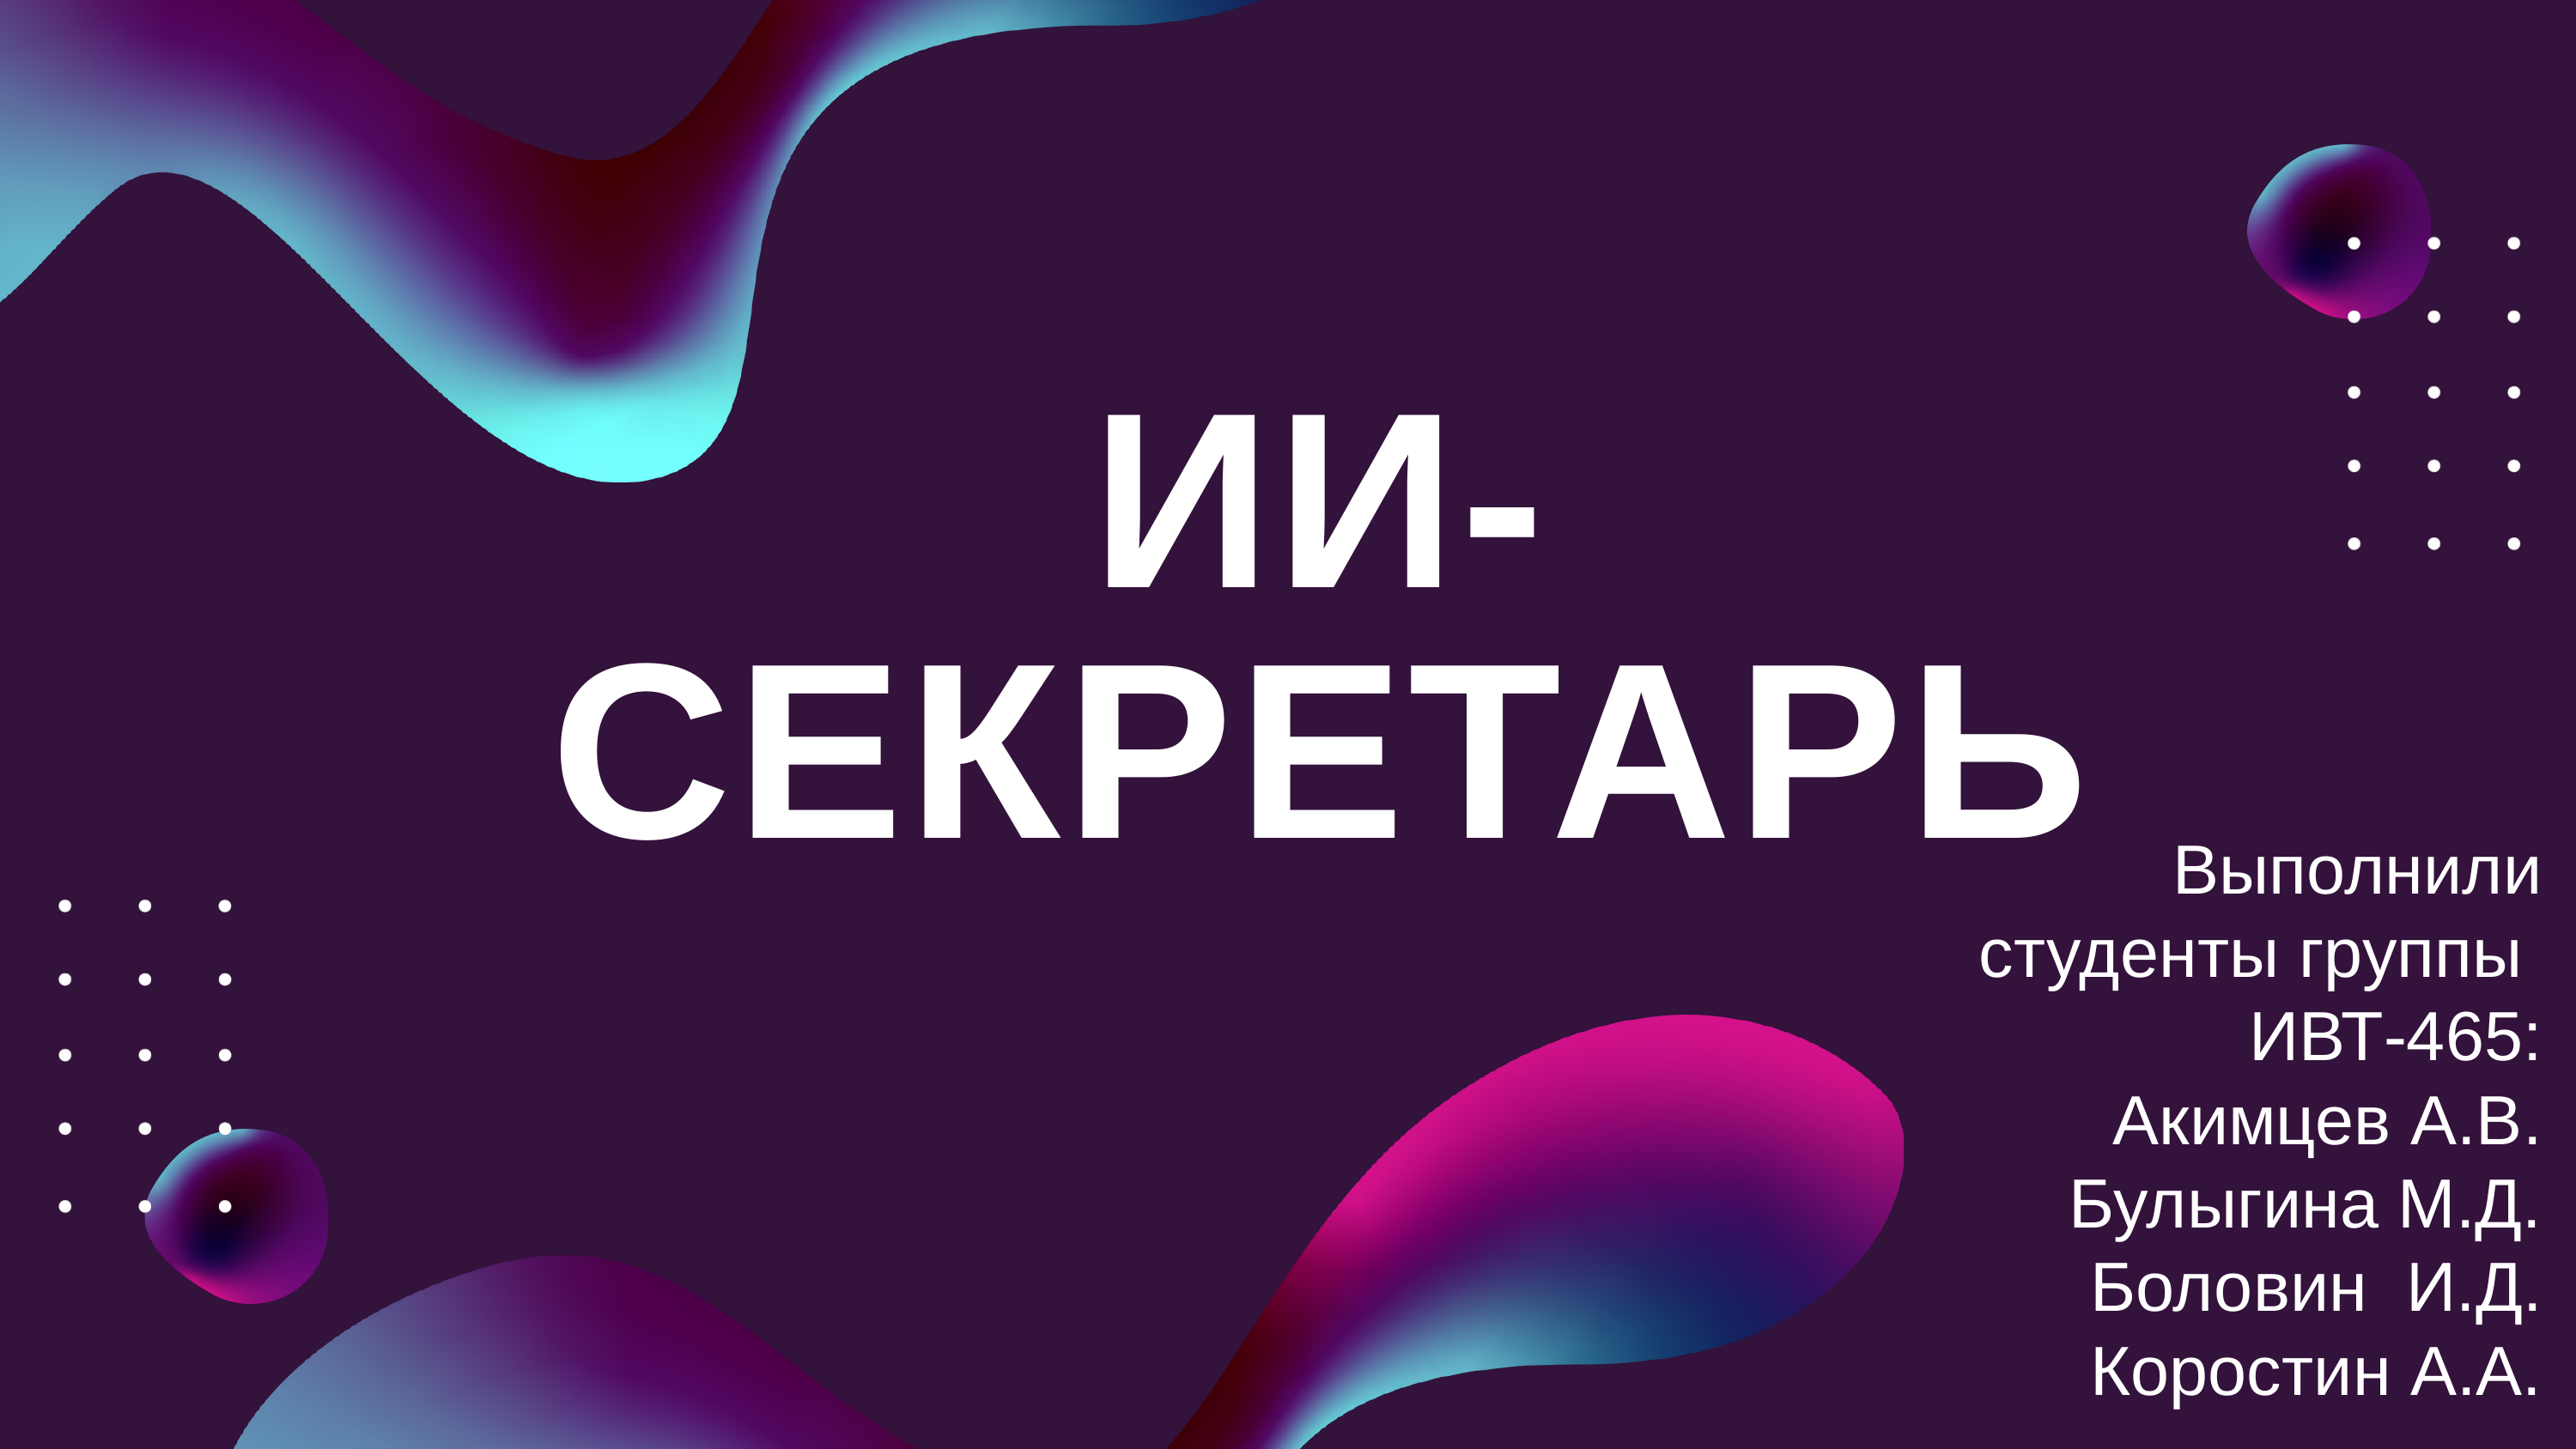

ИИ-СЕКРЕТАРЬ

Выполнили
студенты группы
ИВТ-465:
Акимцев А.В.
Булыгина М.Д.
Боловин  И.Д.
Коростин А.А.